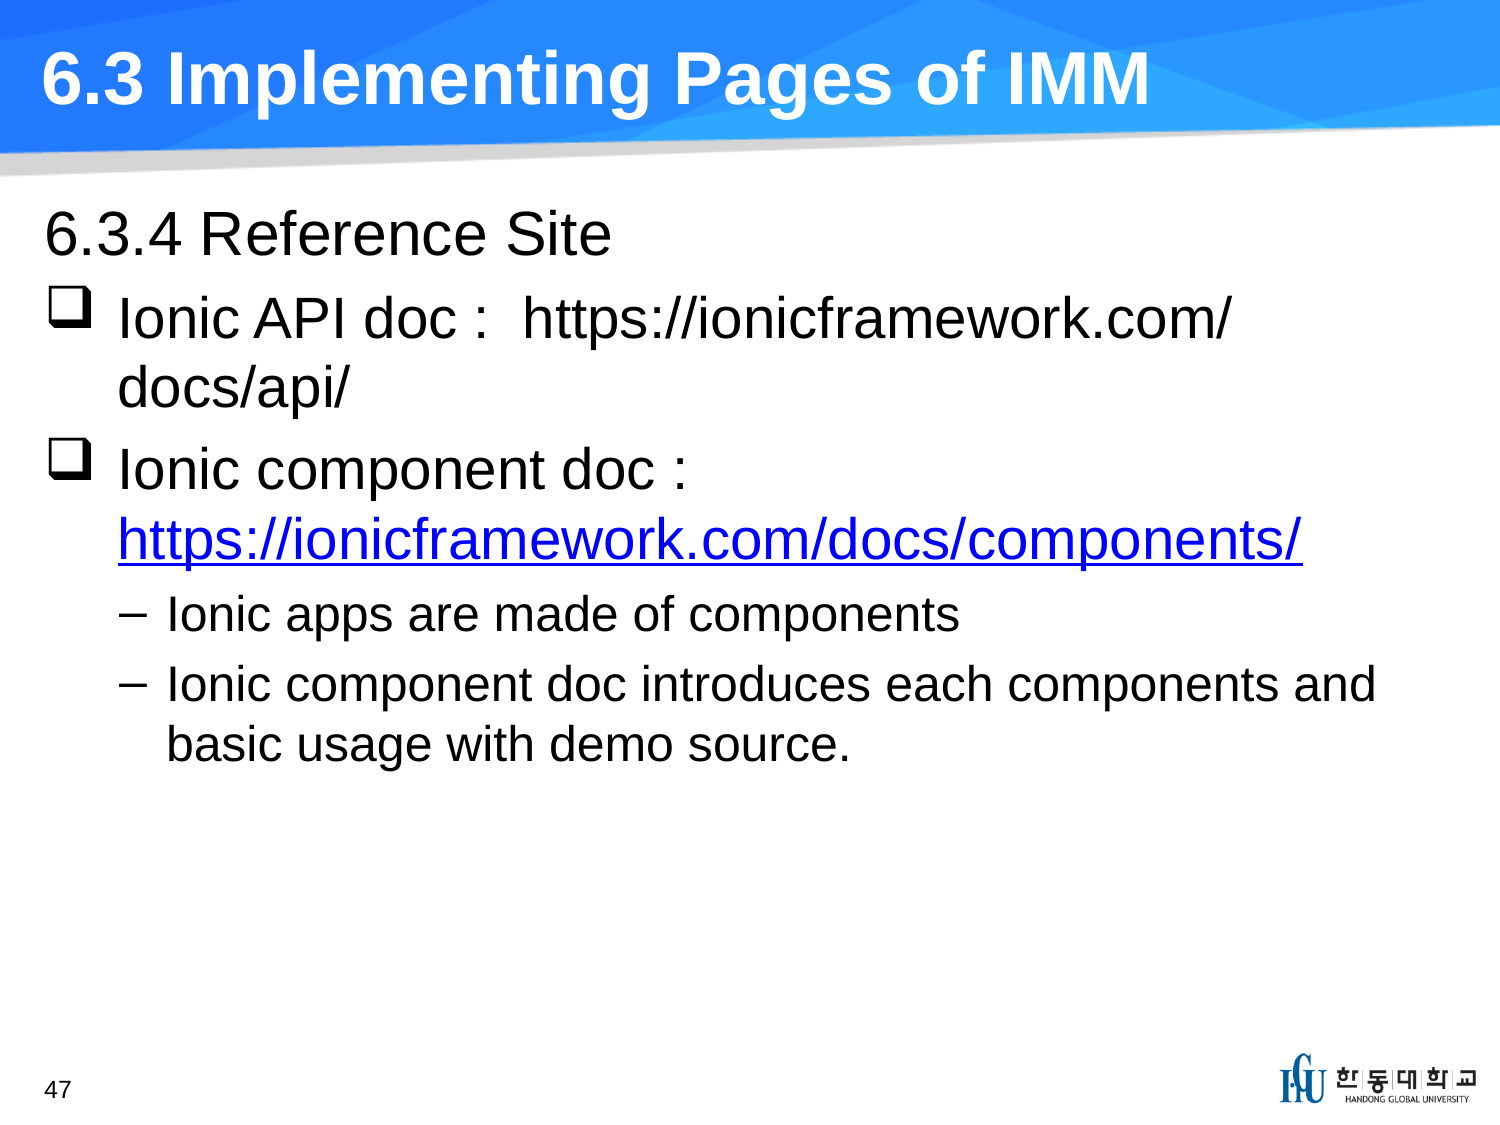

# 6.3 Implementing Pages of IMM
6.3.4 Reference Site
Ionic API doc :  https://ionicframework.com/docs/api/
Ionic component doc : https://ionicframework.com/docs/components/
Ionic apps are made of components
Ionic component doc introduces each components and basic usage with demo source.

47